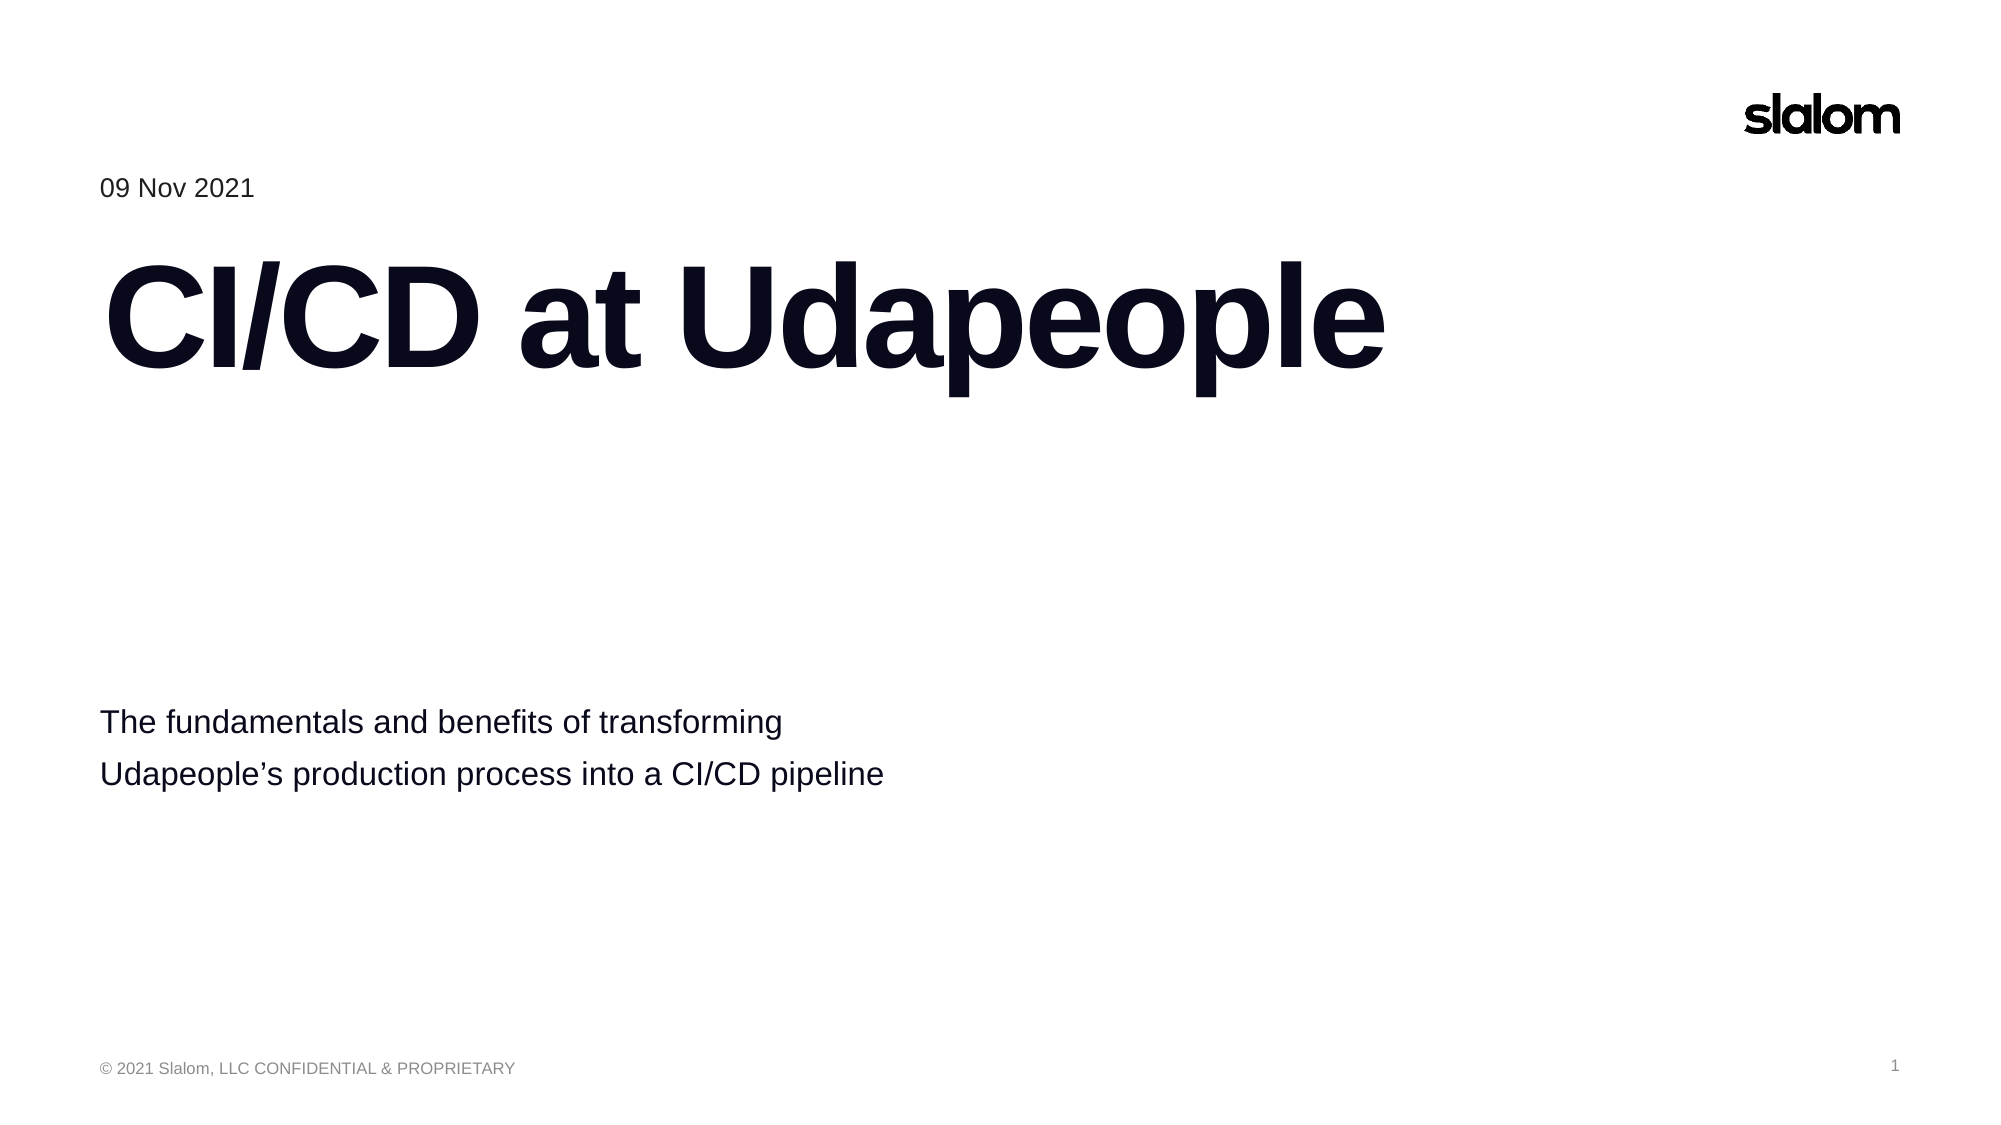

Default shape
09 Nov 2021
Default text box
CI/CD at Udapeople
The fundamentals and benefits of transforming Udapeople’s production process into a CI/CD pipeline
1
© 2021 Slalom, LLC CONFIDENTIAL & PROPRIETARY